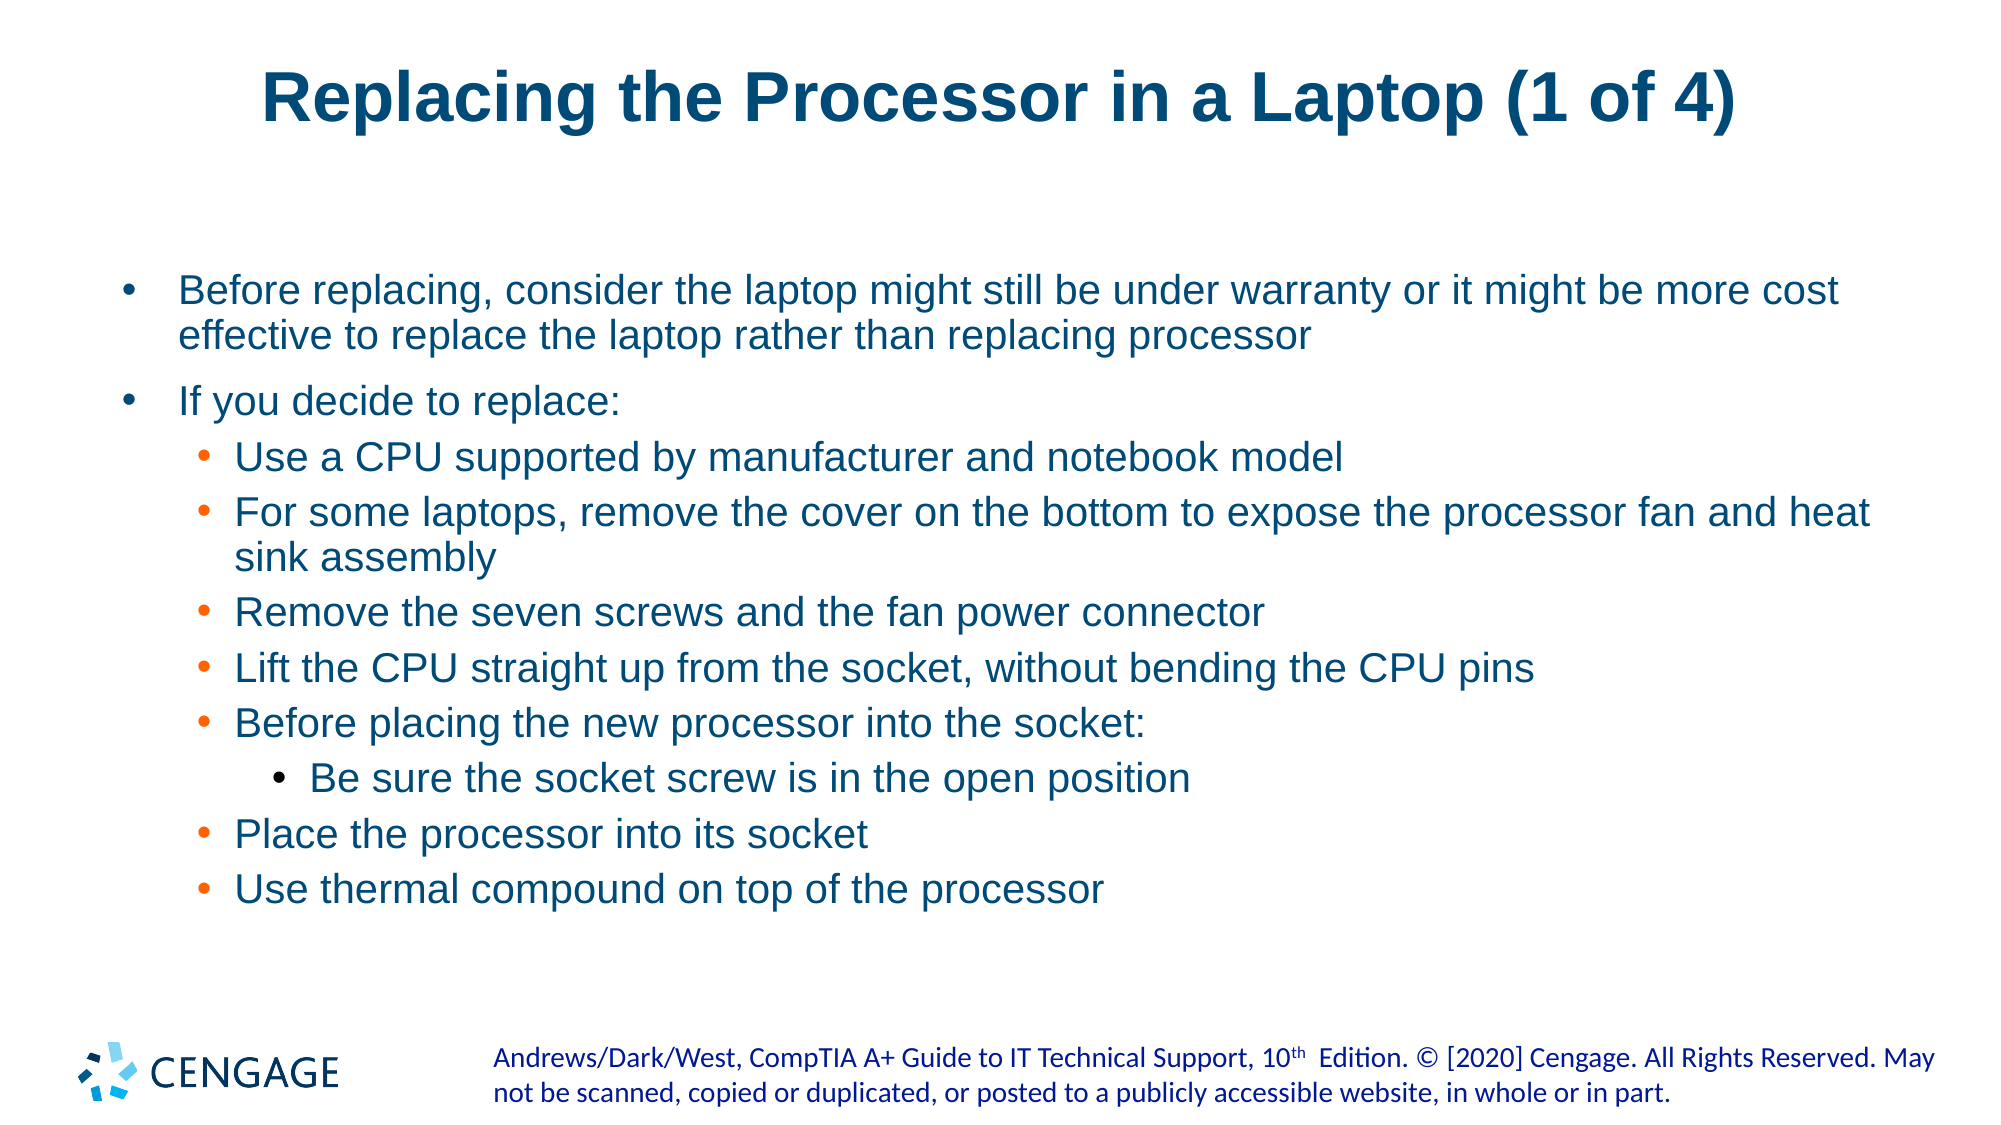

# Replacing the Processor in a Laptop (1 of 4)
Before replacing, consider the laptop might still be under warranty or it might be more cost effective to replace the laptop rather than replacing processor
If you decide to replace:
Use a CPU supported by manufacturer and notebook model
For some laptops, remove the cover on the bottom to expose the processor fan and heat sink assembly
Remove the seven screws and the fan power connector
Lift the CPU straight up from the socket, without bending the CPU pins
Before placing the new processor into the socket:
Be sure the socket screw is in the open position
Place the processor into its socket
Use thermal compound on top of the processor